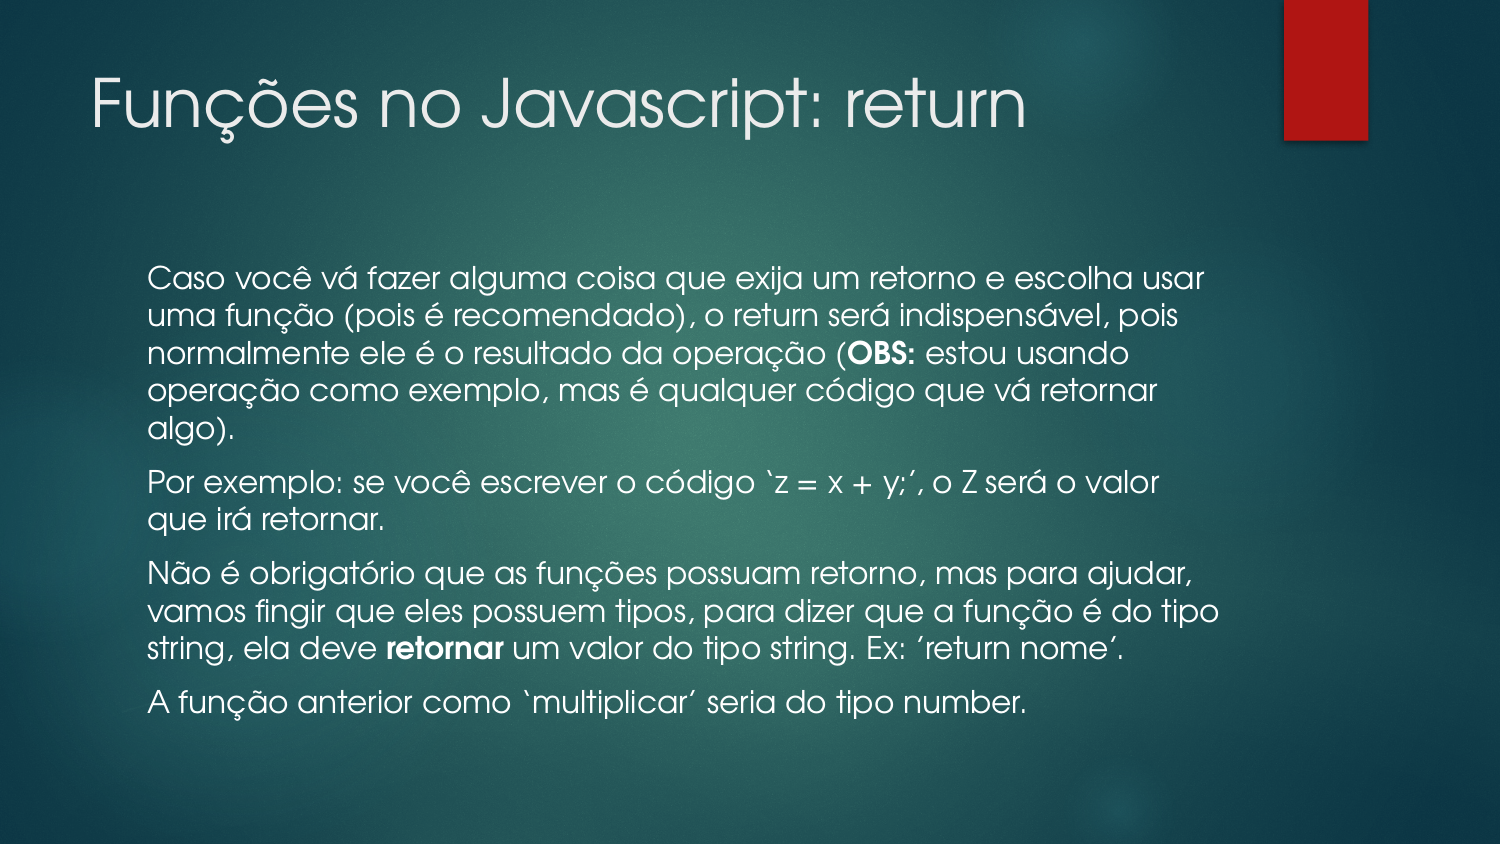

# Funções no Javascript: return
Caso você vá fazer alguma coisa que exija um retorno e escolha usar uma função (pois é recomendado), o return será indispensável, pois normalmente ele é o resultado da operação (OBS: estou usando operação como exemplo, mas é qualquer código que vá retornar algo).
Por exemplo: se você escrever o código ‘z = x + y;’, o Z será o valor que irá retornar.
Não é obrigatório que as funções possuam retorno, mas para ajudar, vamos fingir que eles possuem tipos, para dizer que a função é do tipo string, ela deve retornar um valor do tipo string. Ex: ’return nome’.
A função anterior como ‘multiplicar’ seria do tipo number.